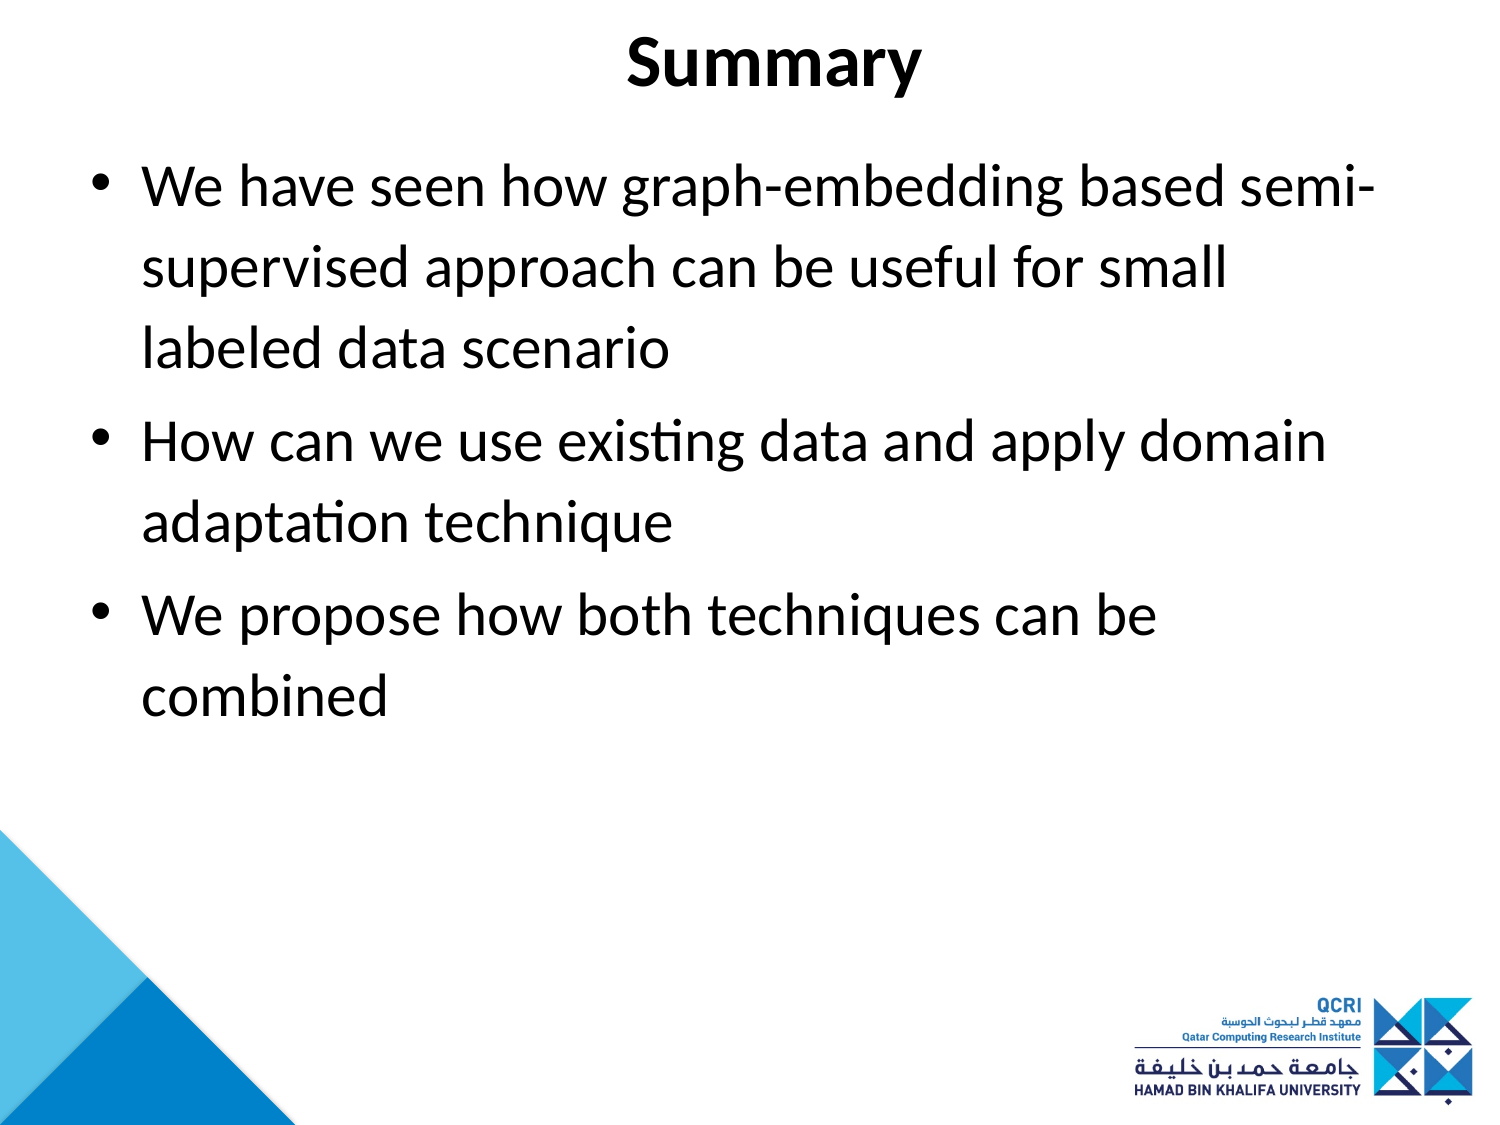

# Summary
We have seen how graph-embedding based semi-supervised approach can be useful for small labeled data scenario
How can we use existing data and apply domain adaptation technique
We propose how both techniques can be combined